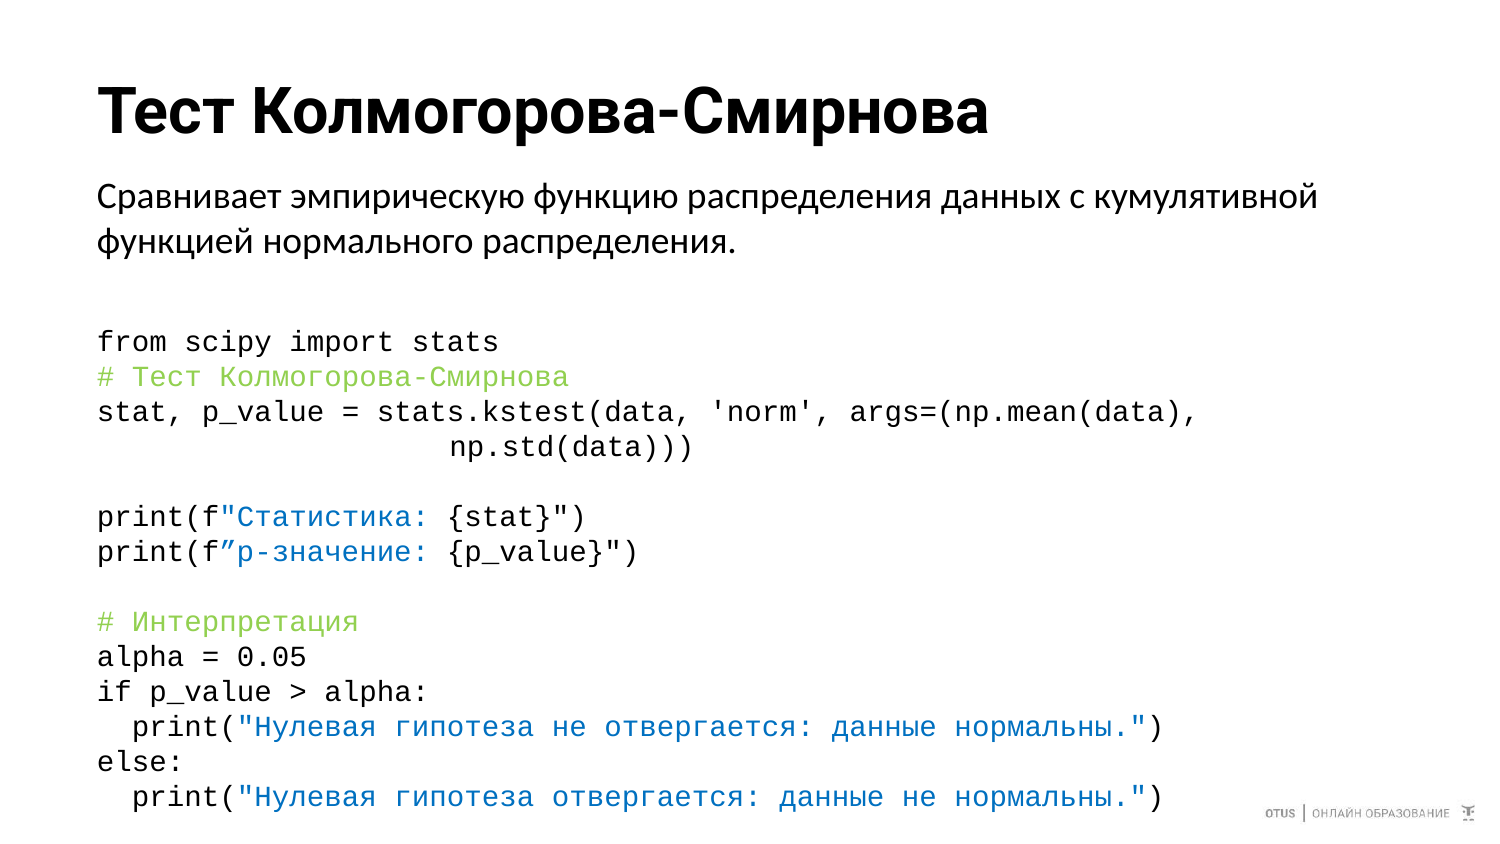

# Тест Колмогорова-Смирнова
Сравнивает эмпирическую функцию распределения данных с кумулятивной функцией нормального распределения.
from scipy import stats
# Тест Колмогорова-Смирнова
stat, p_value = stats.kstest(data, 'norm', args=(np.mean(data), 				   np.std(data)))

print(f"Статистика: {stat}")
print(f”p-значение: {p_value}")

# Интерпретация
alpha = 0.05
if p_value > alpha:
  print("Нулевая гипотеза не отвергается: данные нормальны.")
else:
  print("Нулевая гипотеза отвергается: данные не нормальны.")